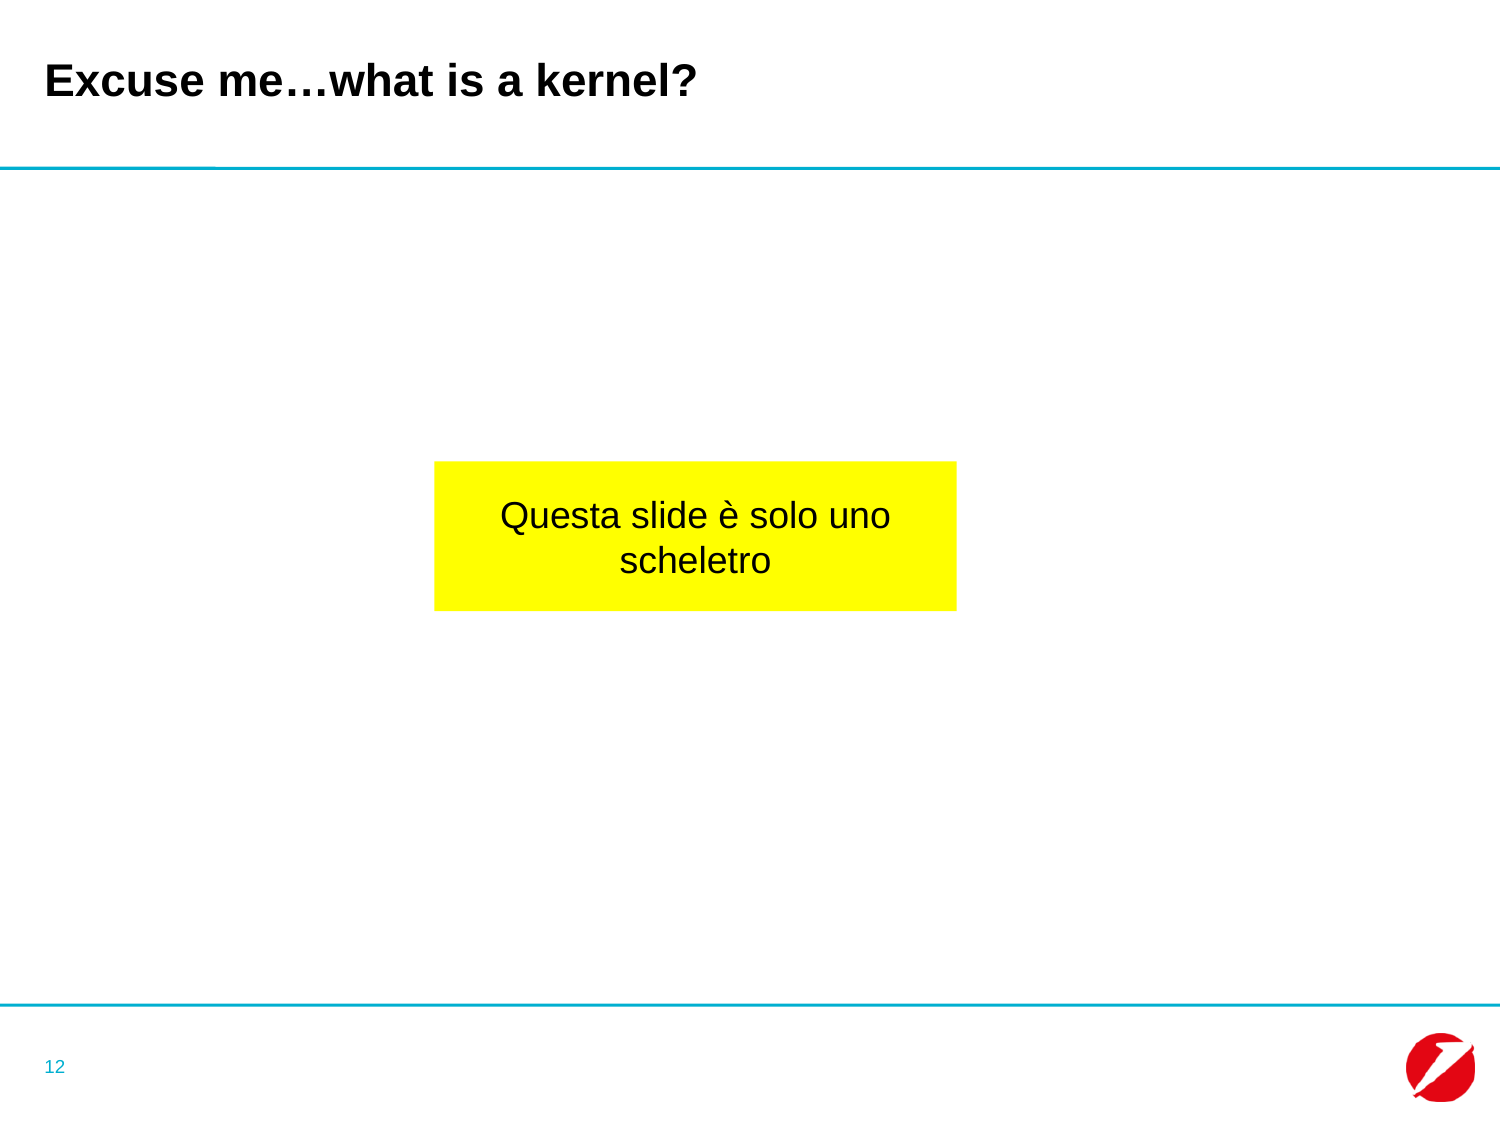

# Excuse me…what is a kernel?

Questa slide è solo uno scheletro
12